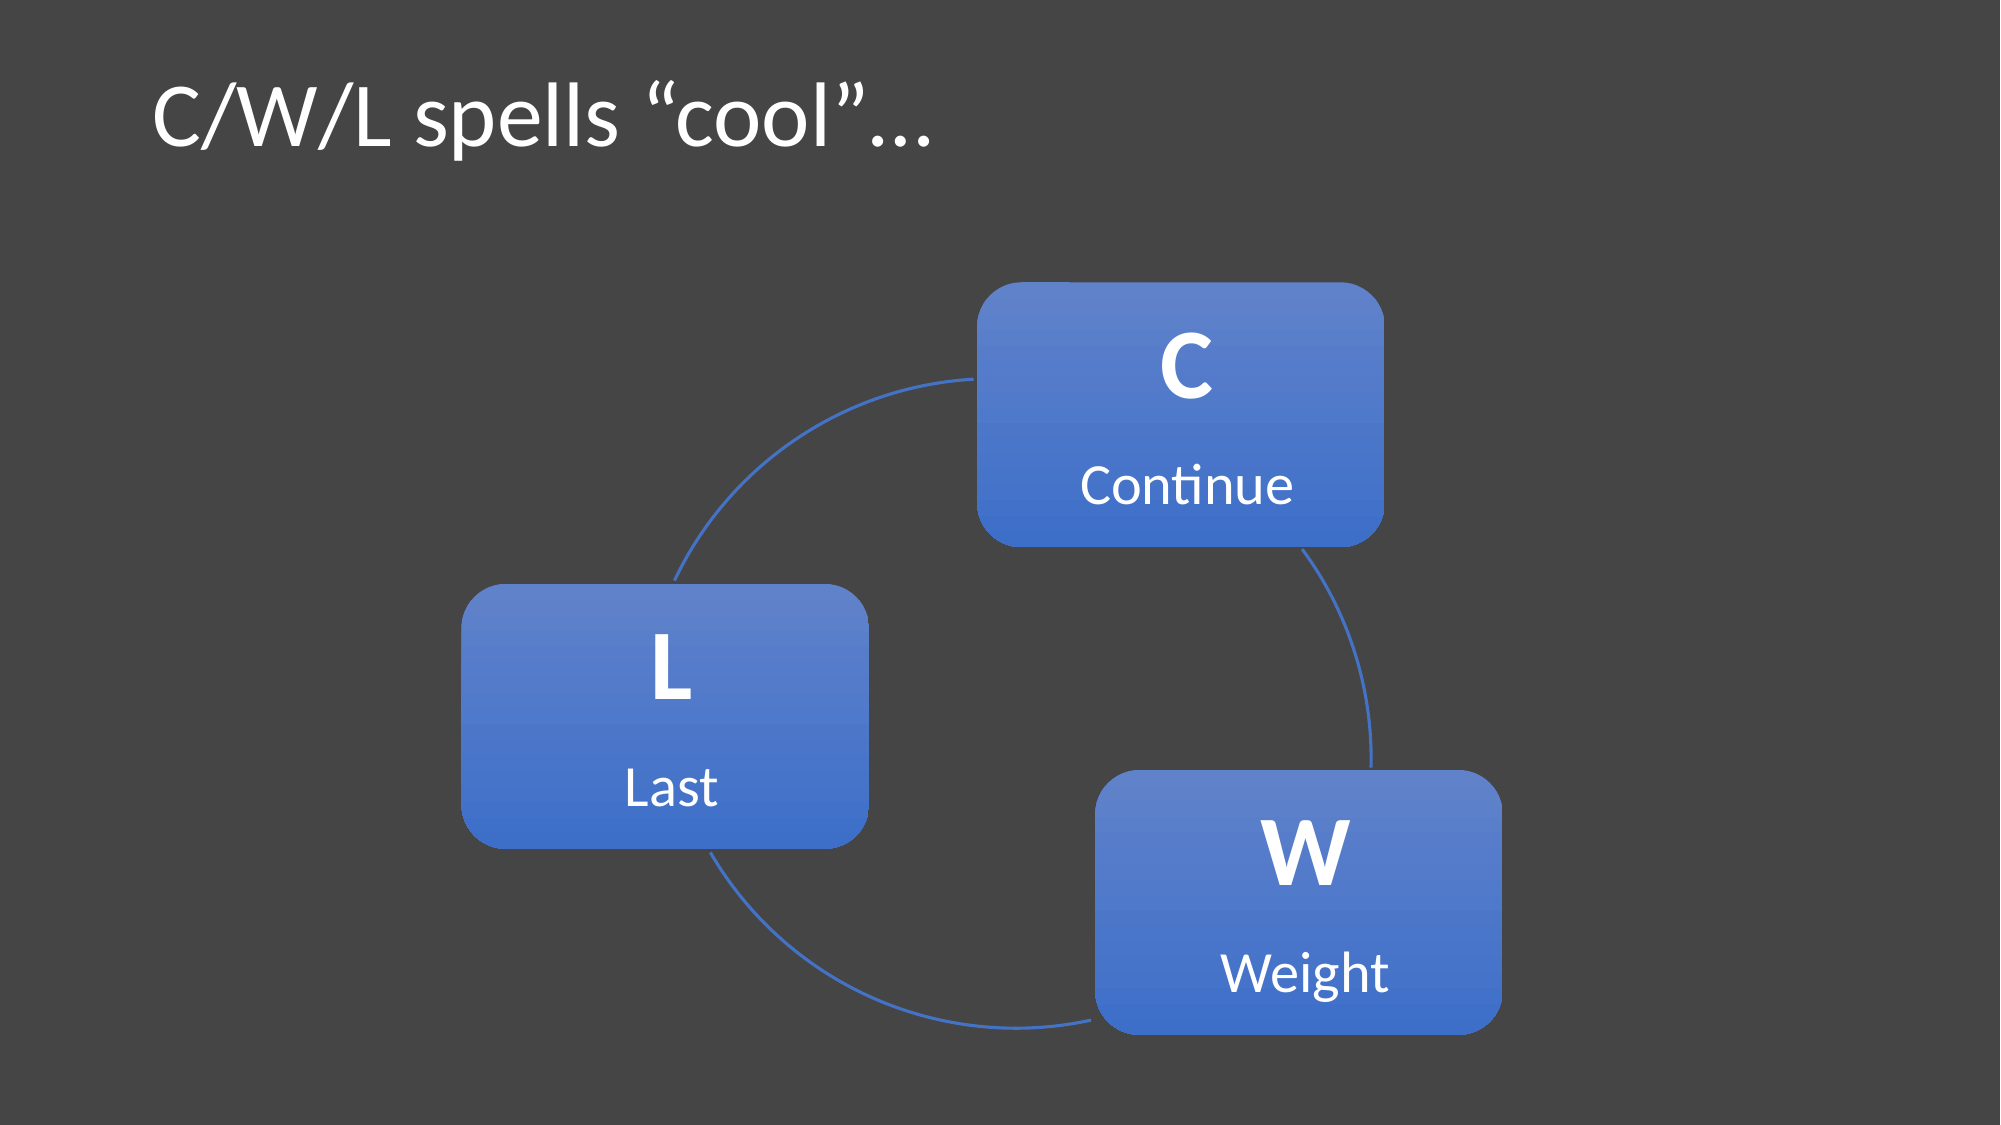

C/W/L spells “cool”…
C
Continue
W
Weight
L
Last